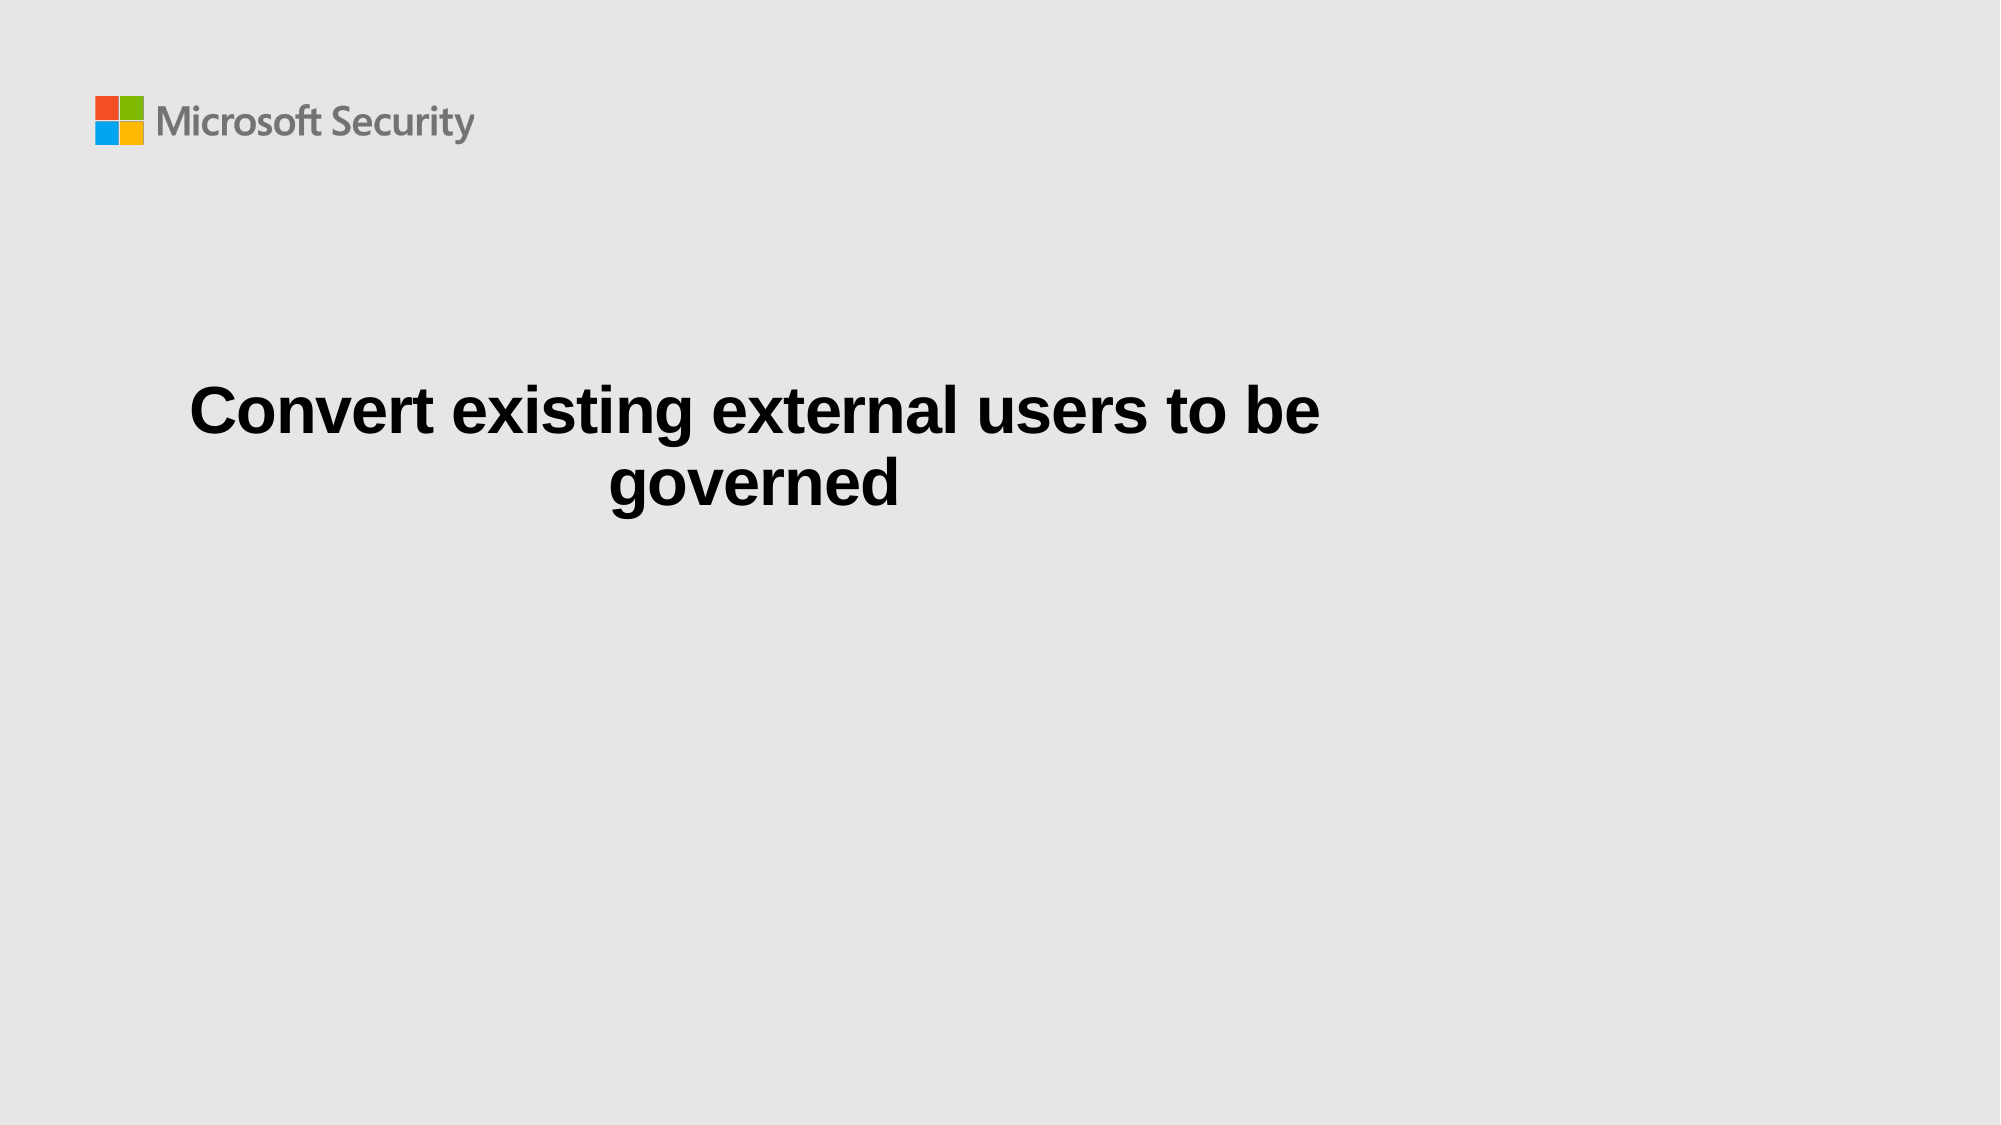

Convert existing external users to be governed